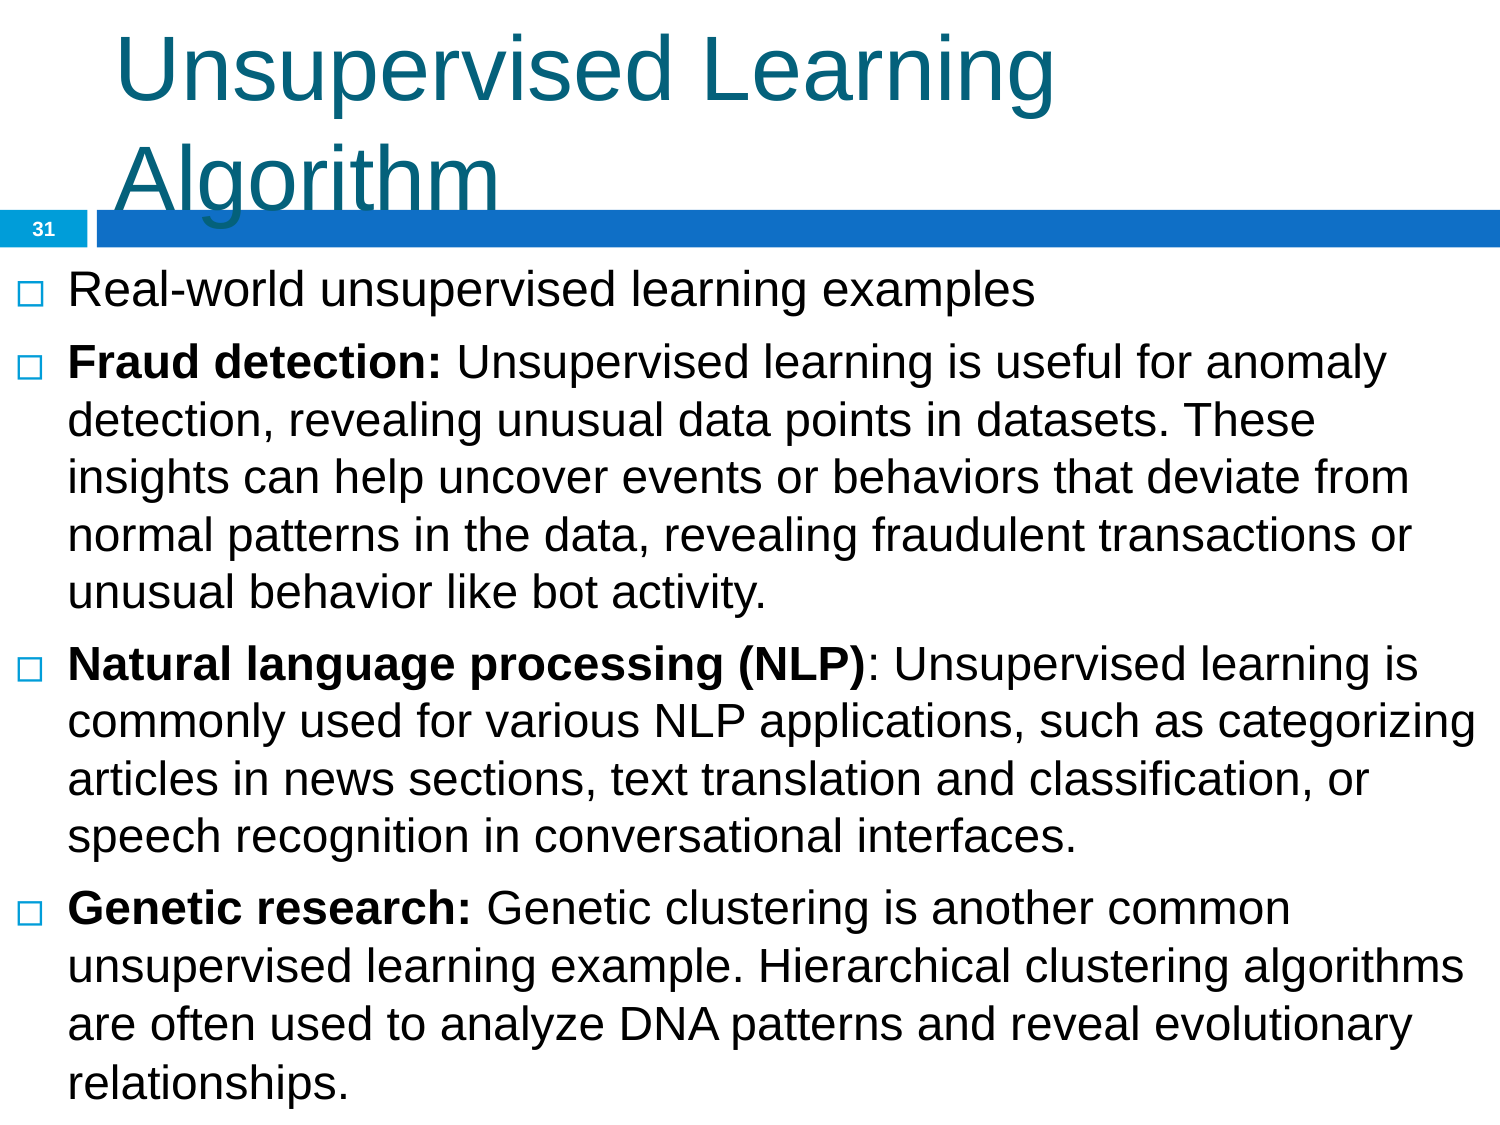

# Unsupervised Learning Algorithm
31
Real-world unsupervised learning examples
Fraud detection: Unsupervised learning is useful for anomaly detection, revealing unusual data points in datasets. These insights can help uncover events or behaviors that deviate from normal patterns in the data, revealing fraudulent transactions or unusual behavior like bot activity.
Natural language processing (NLP): Unsupervised learning is commonly used for various NLP applications, such as categorizing articles in news sections, text translation and classification, or speech recognition in conversational interfaces.
Genetic research: Genetic clustering is another common unsupervised learning example. Hierarchical clustering algorithms are often used to analyze DNA patterns and reveal evolutionary relationships.